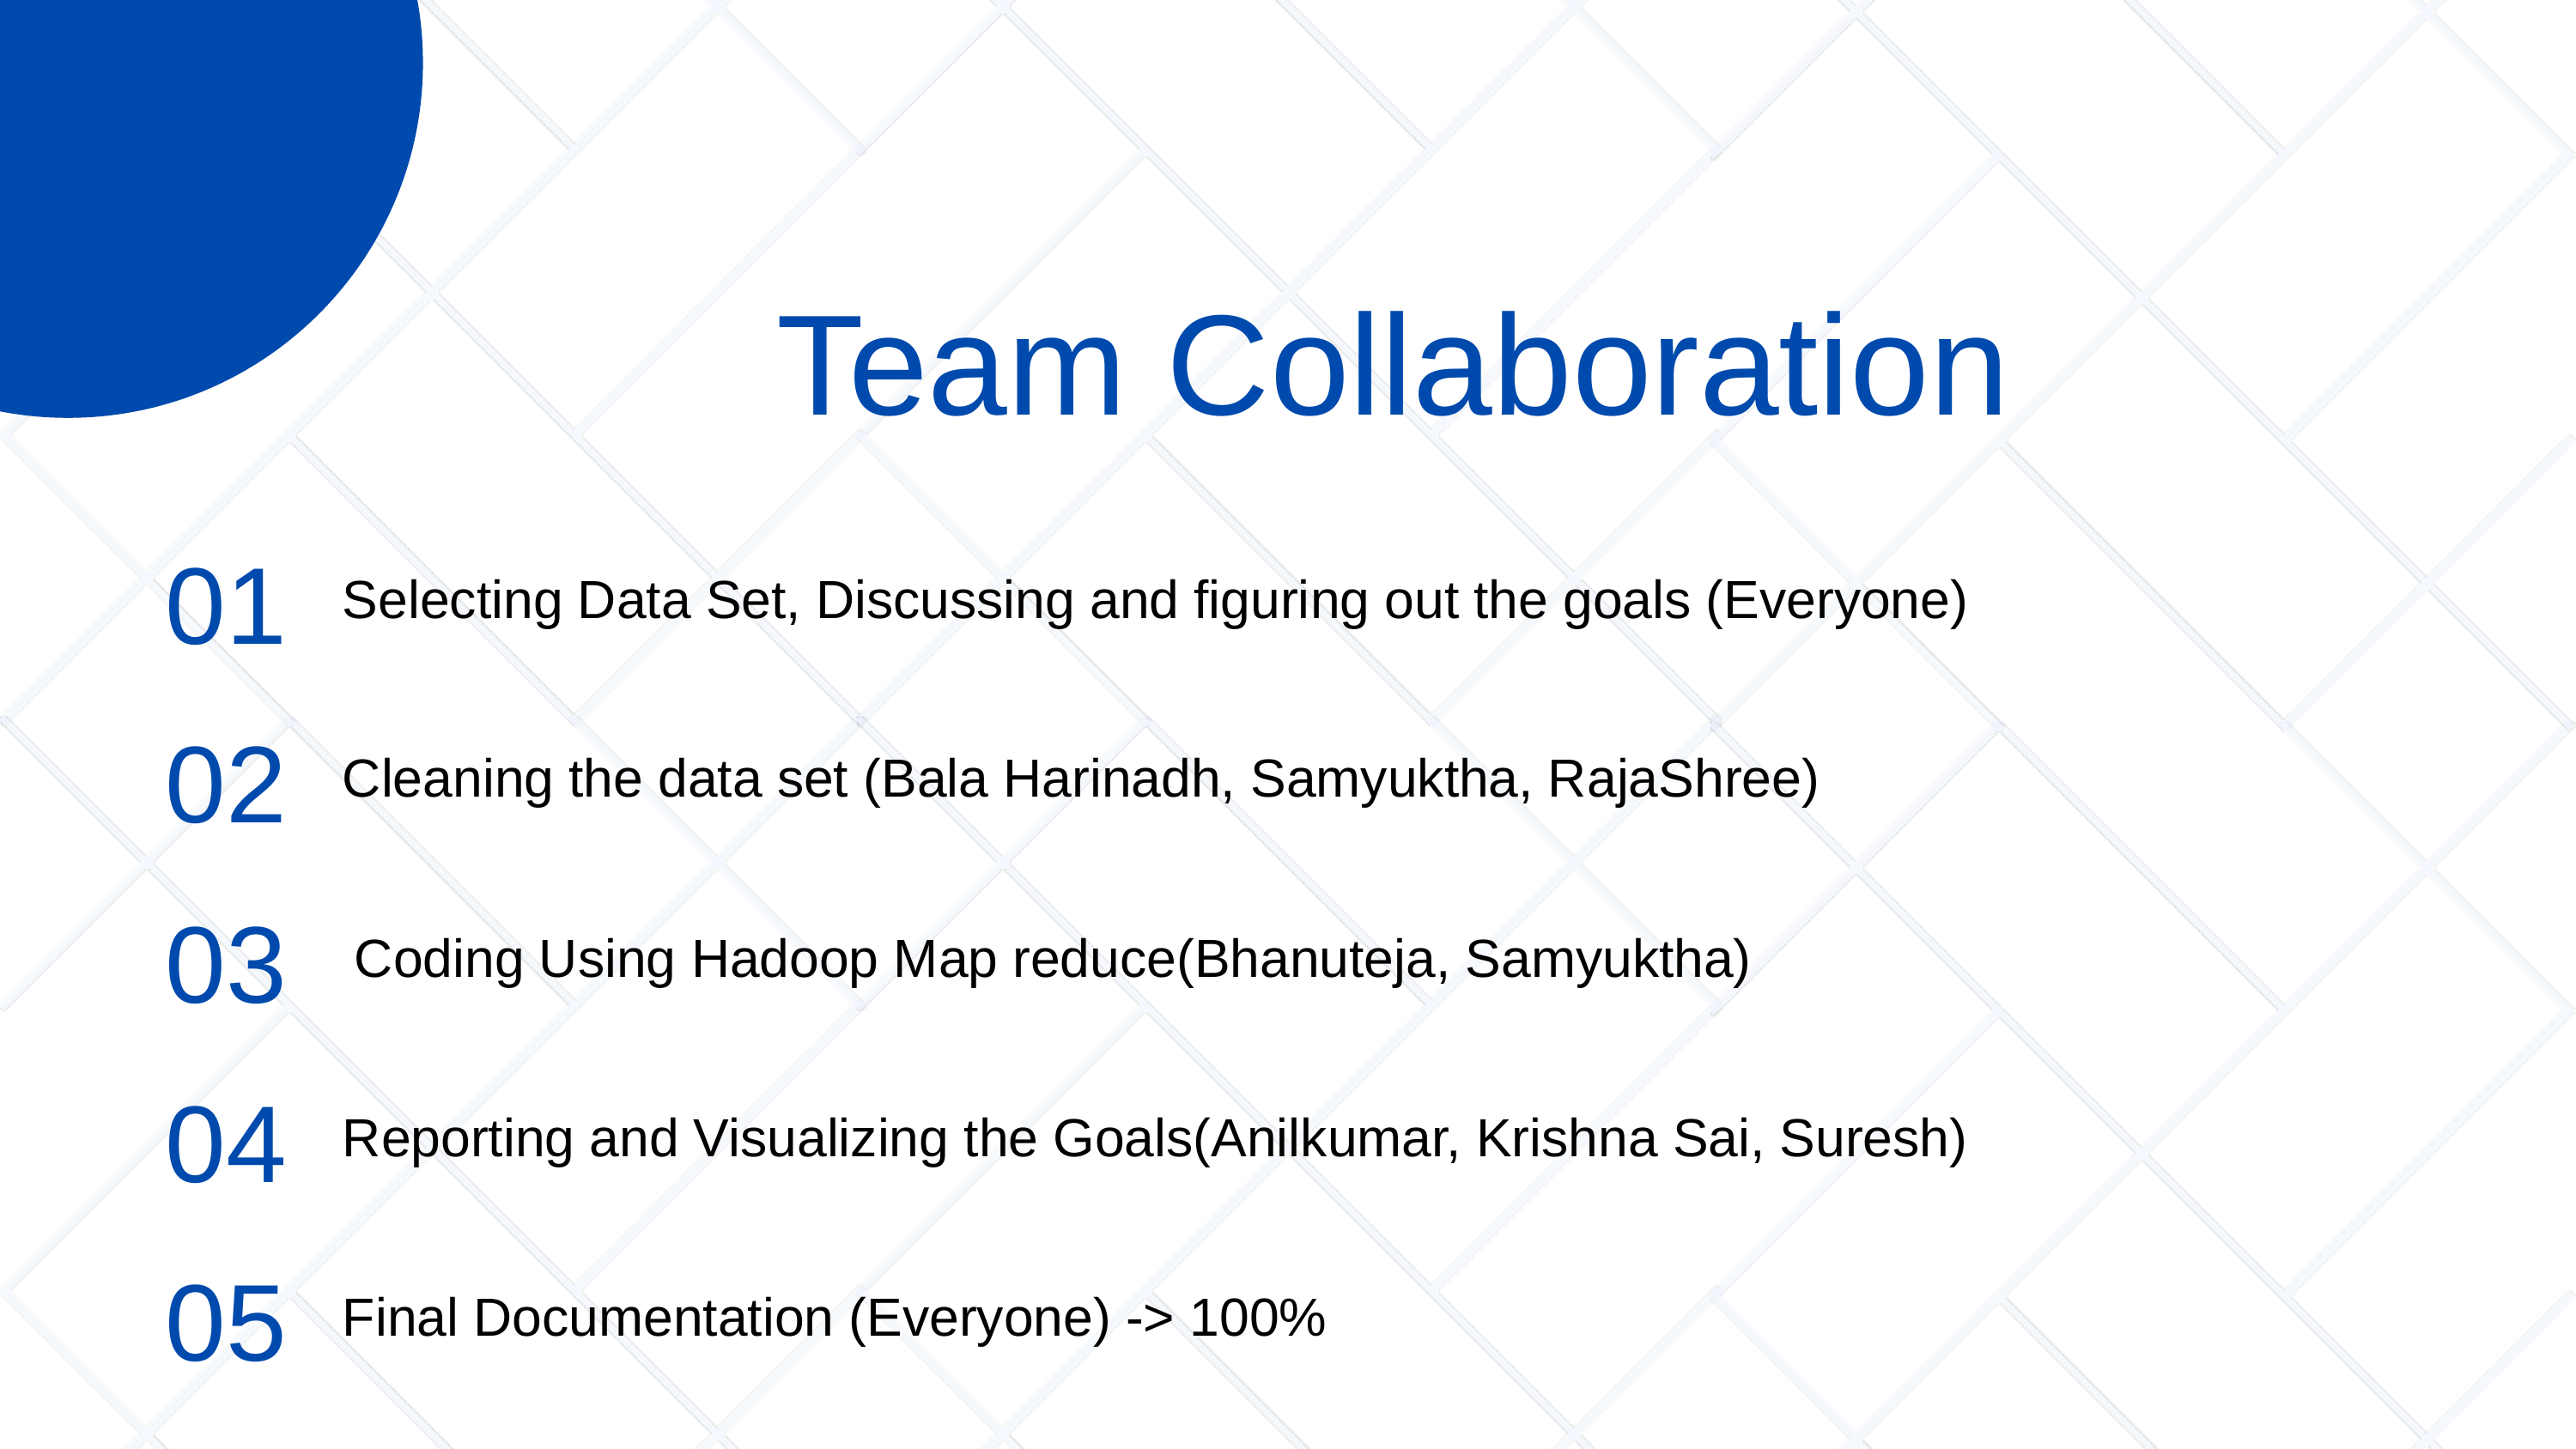

Team Collaboration
01
Selecting Data Set, Discussing and figuring out the goals (Everyone)
02
Cleaning the data set (Bala Harinadh, Samyuktha, RajaShree)
03
Coding Using Hadoop Map reduce(Bhanuteja, Samyuktha)
04
Reporting and Visualizing the Goals(Anilkumar, Krishna Sai, Suresh)
05
Final Documentation (Everyone) -> 100%